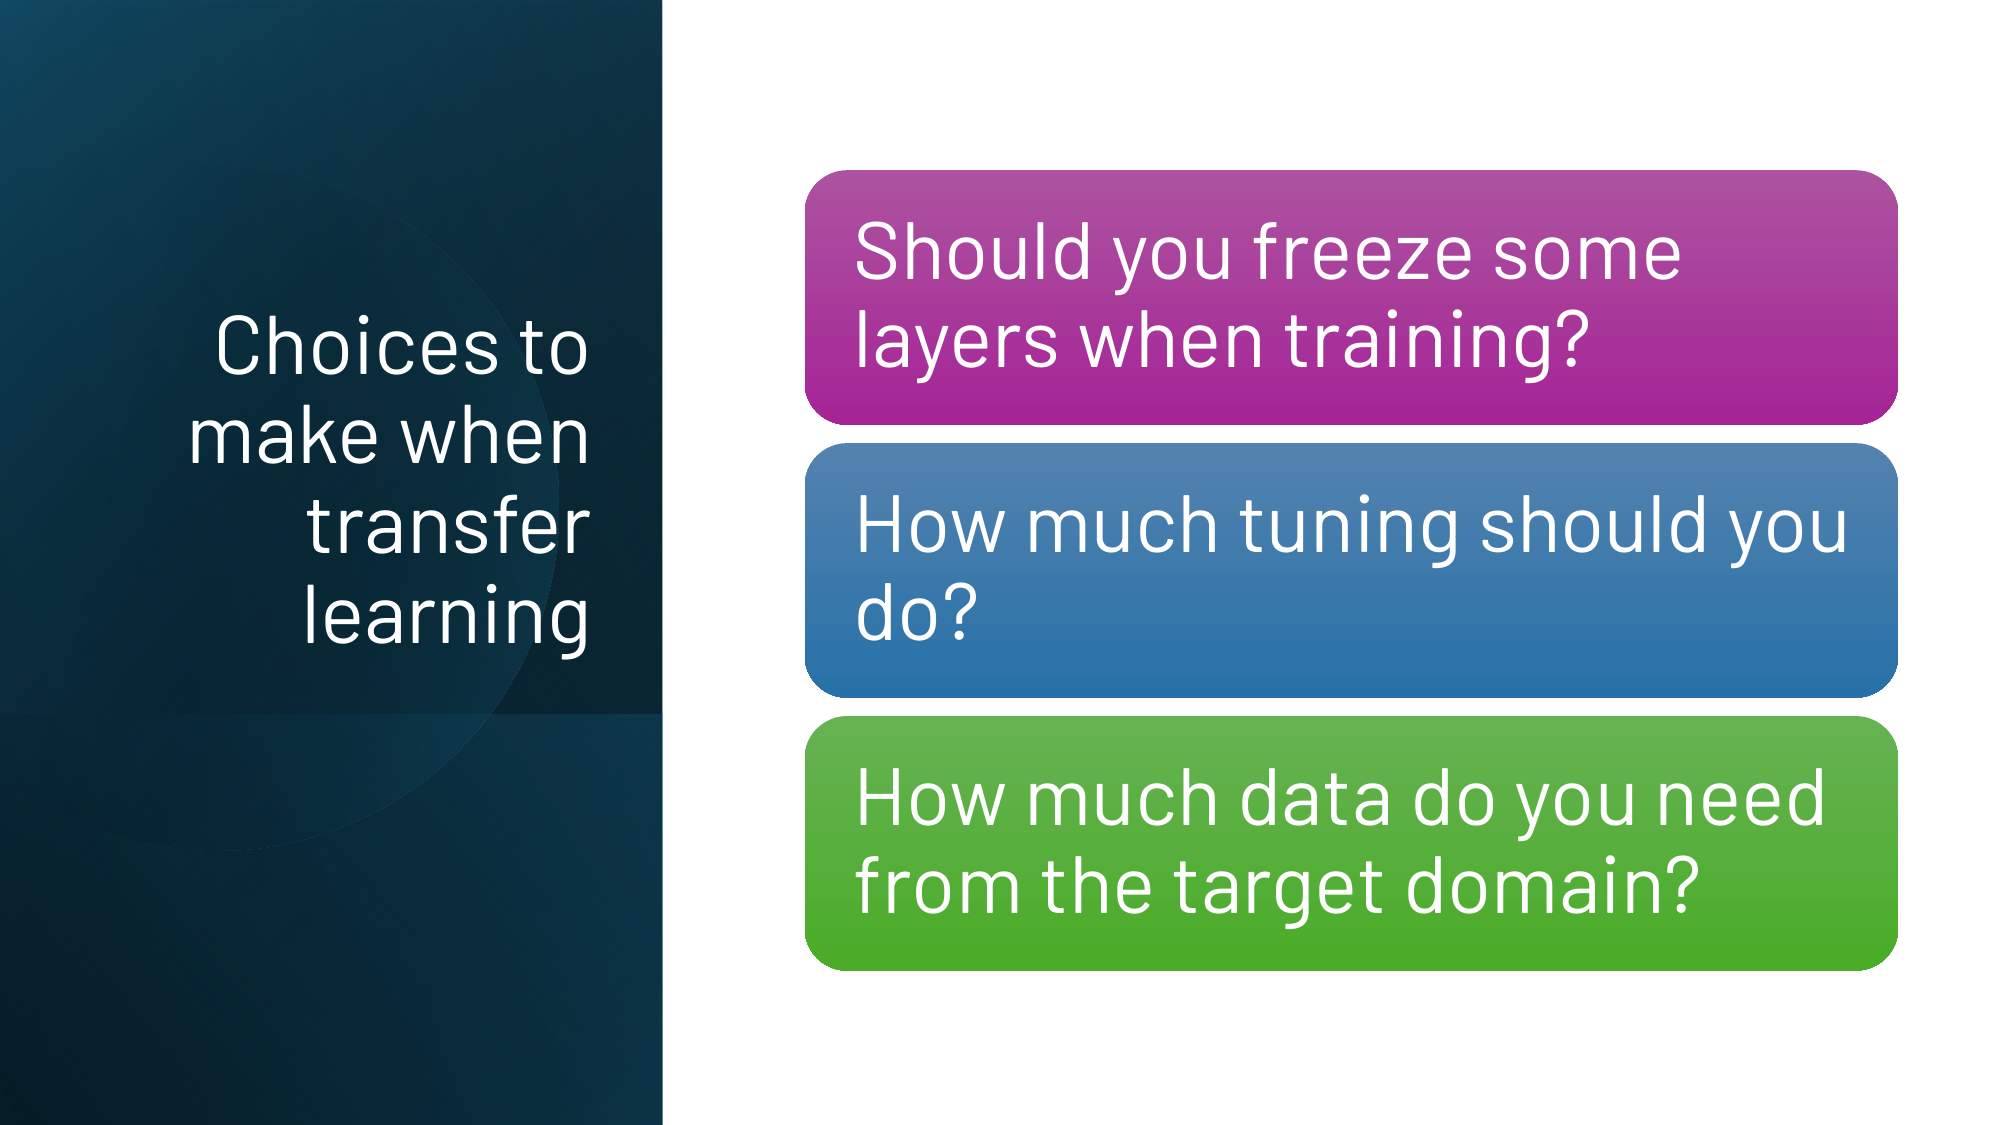

Should you freeze some layers when training?
How much tuning should you do?
How much data do you need from the target domain?

# Choices to make when transfer learning